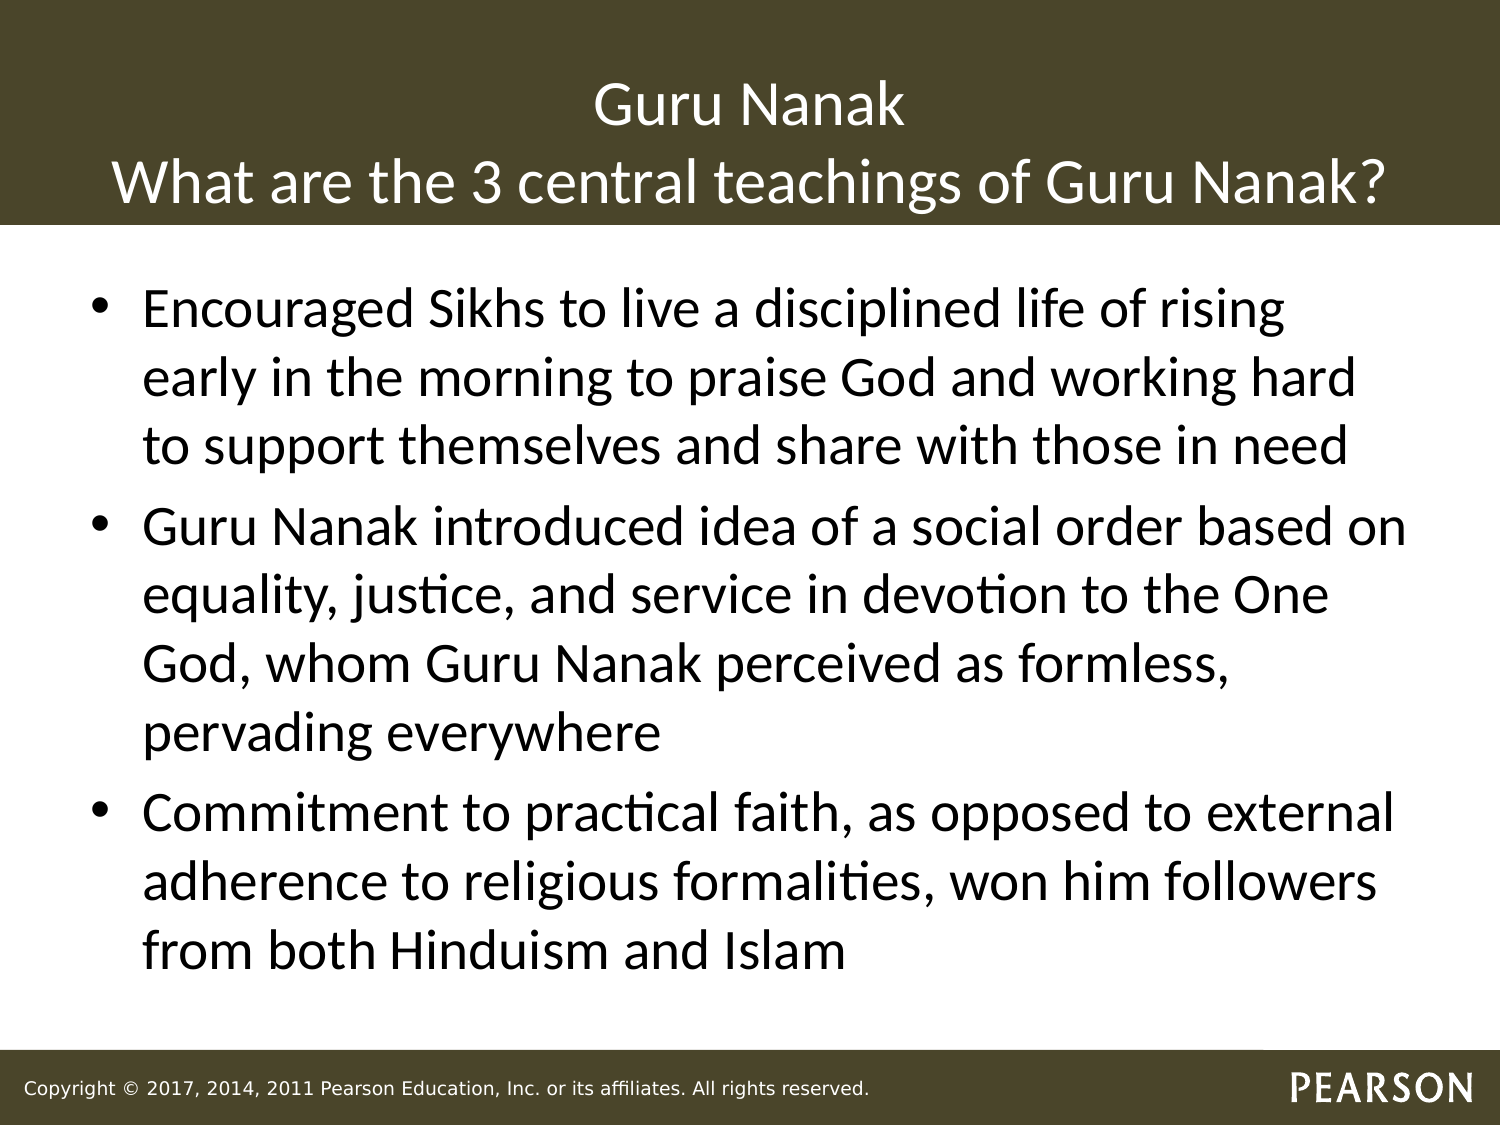

# Guru Nanak What are the 3 central teachings of Guru Nanak?
Encouraged Sikhs to live a disciplined life of rising early in the morning to praise God and working hard to support themselves and share with those in need
Guru Nanak introduced idea of a social order based on equality, justice, and service in devotion to the One God, whom Guru Nanak perceived as formless, pervading everywhere
Commitment to practical faith, as opposed to external adherence to religious formalities, won him followers from both Hinduism and Islam